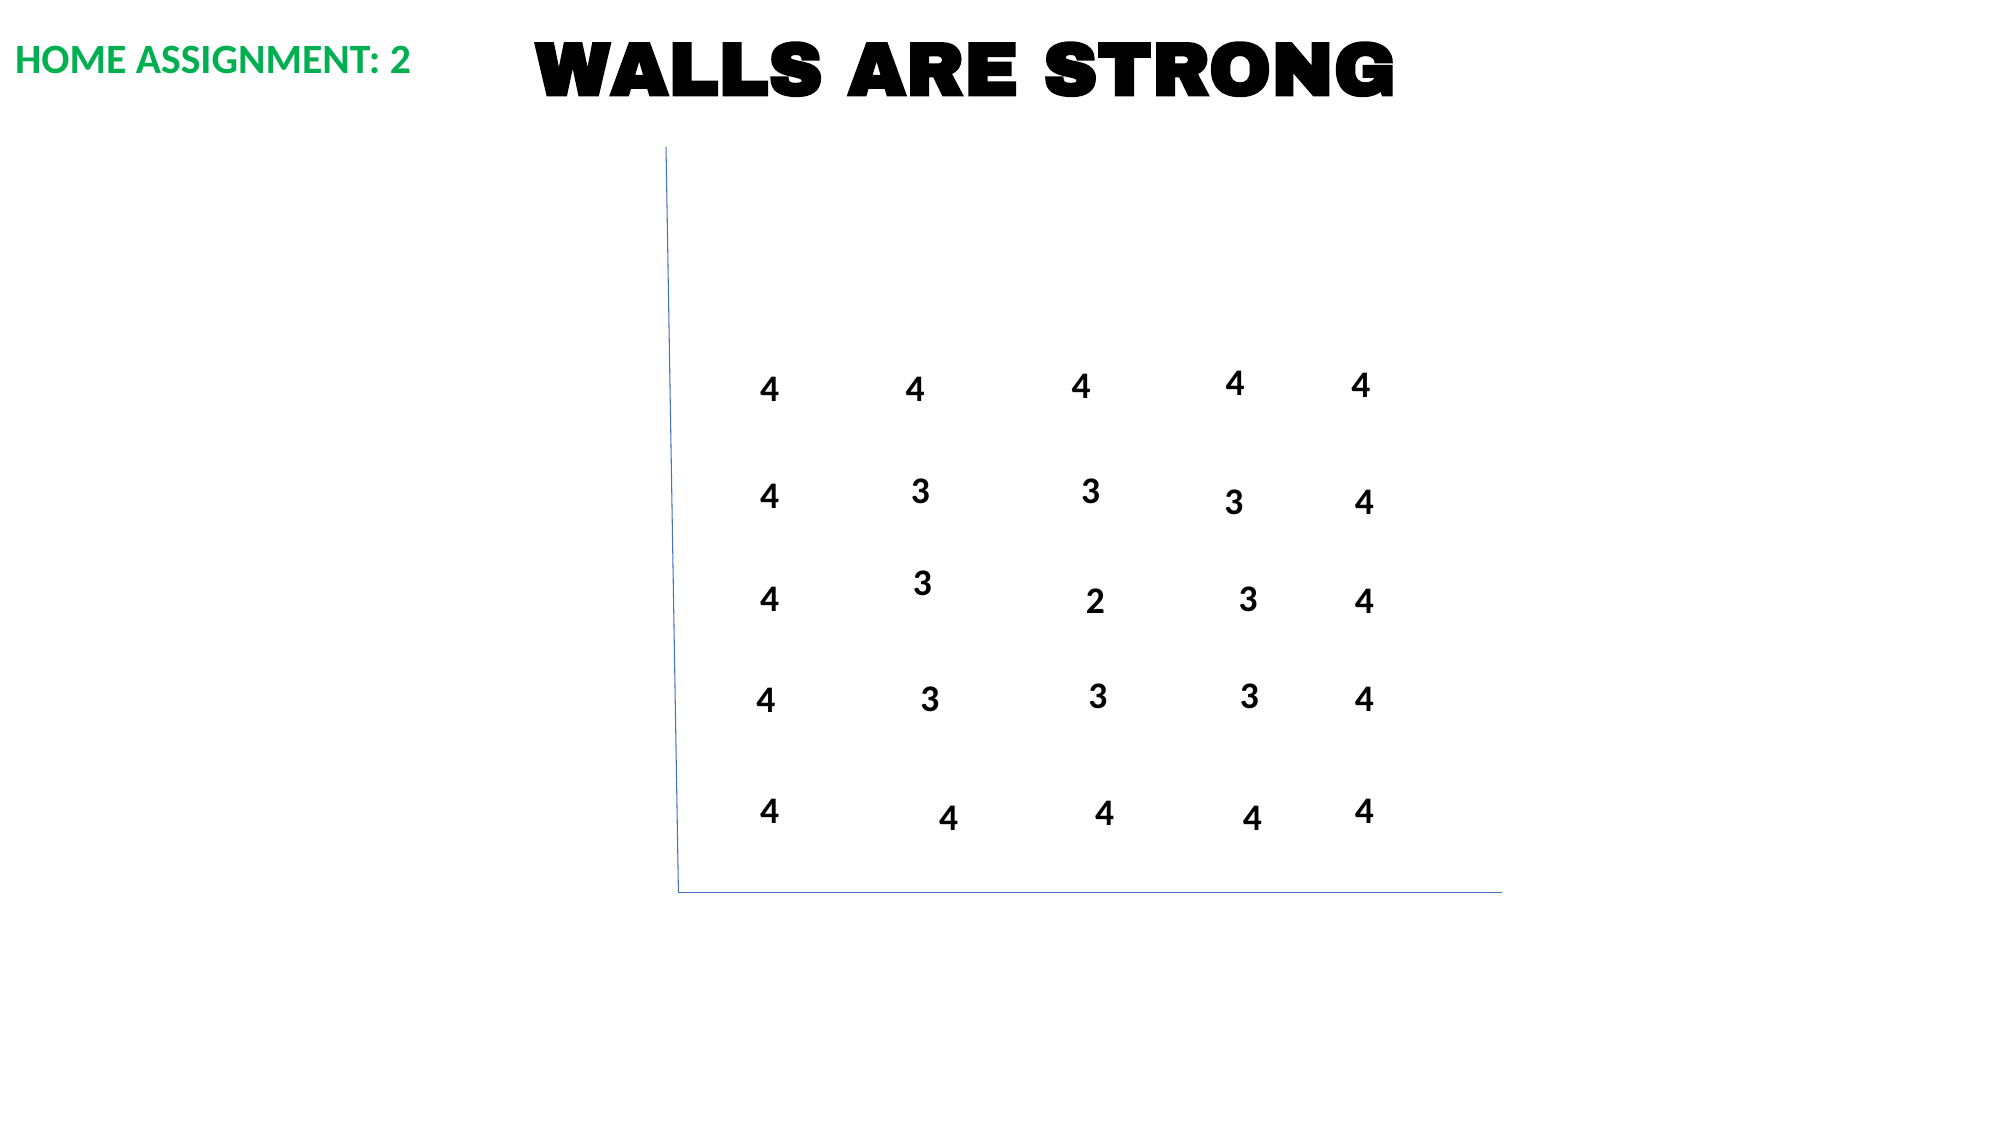

HOME ASSIGNMENT: 2
WALLS ARE STRONG
4
4
4
4
4
3
3
4
3
4
3
4
3
2
4
3
3
3
4
4
4
4
4
4
4